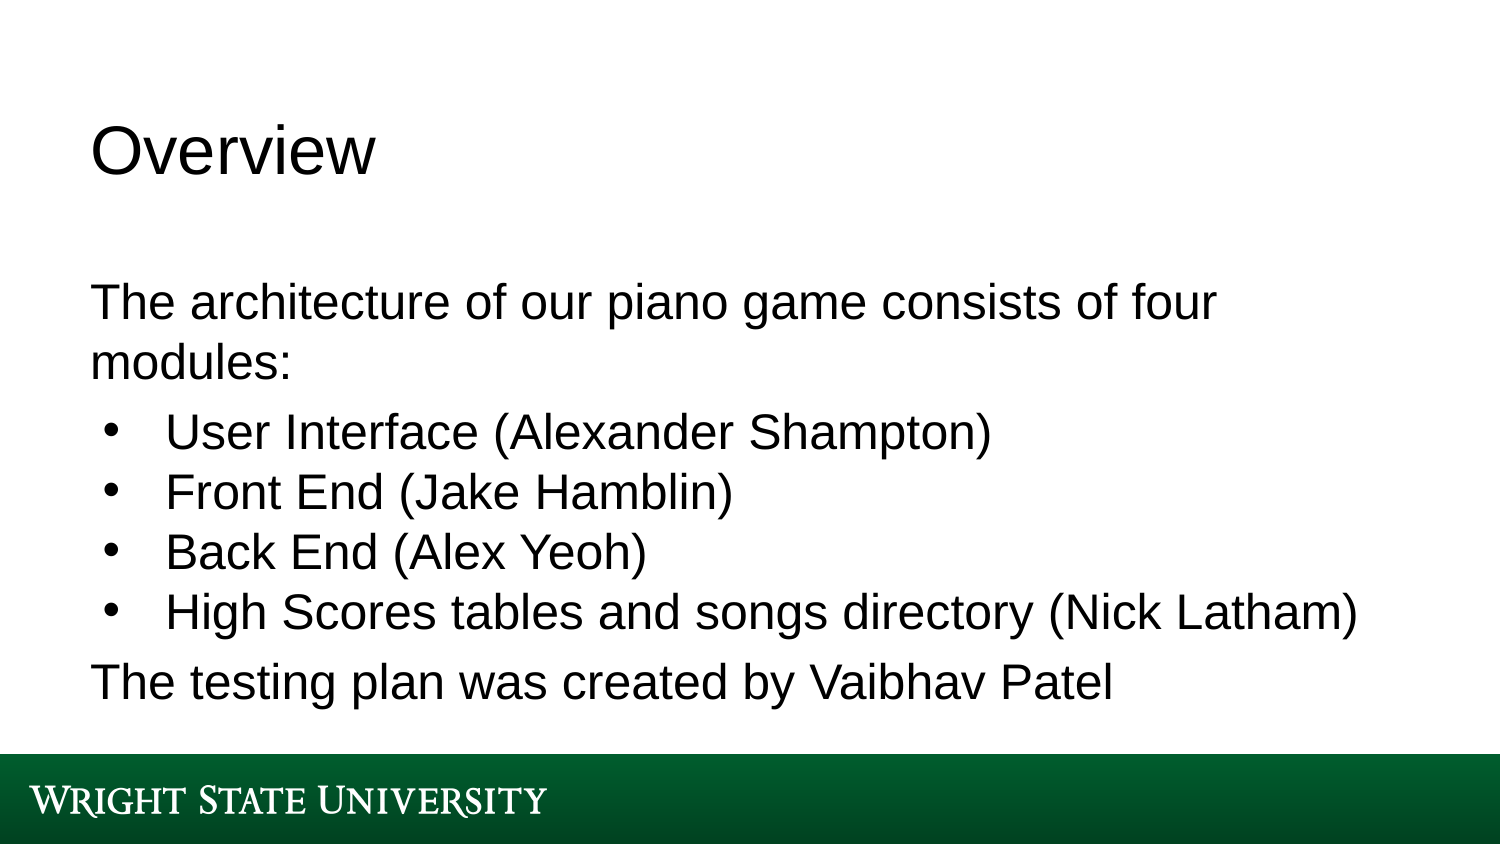

# Overview
The architecture of our piano game consists of four modules:
User Interface (Alexander Shampton)
Front End (Jake Hamblin)
Back End (Alex Yeoh)
High Scores tables and songs directory (Nick Latham)
The testing plan was created by Vaibhav Patel